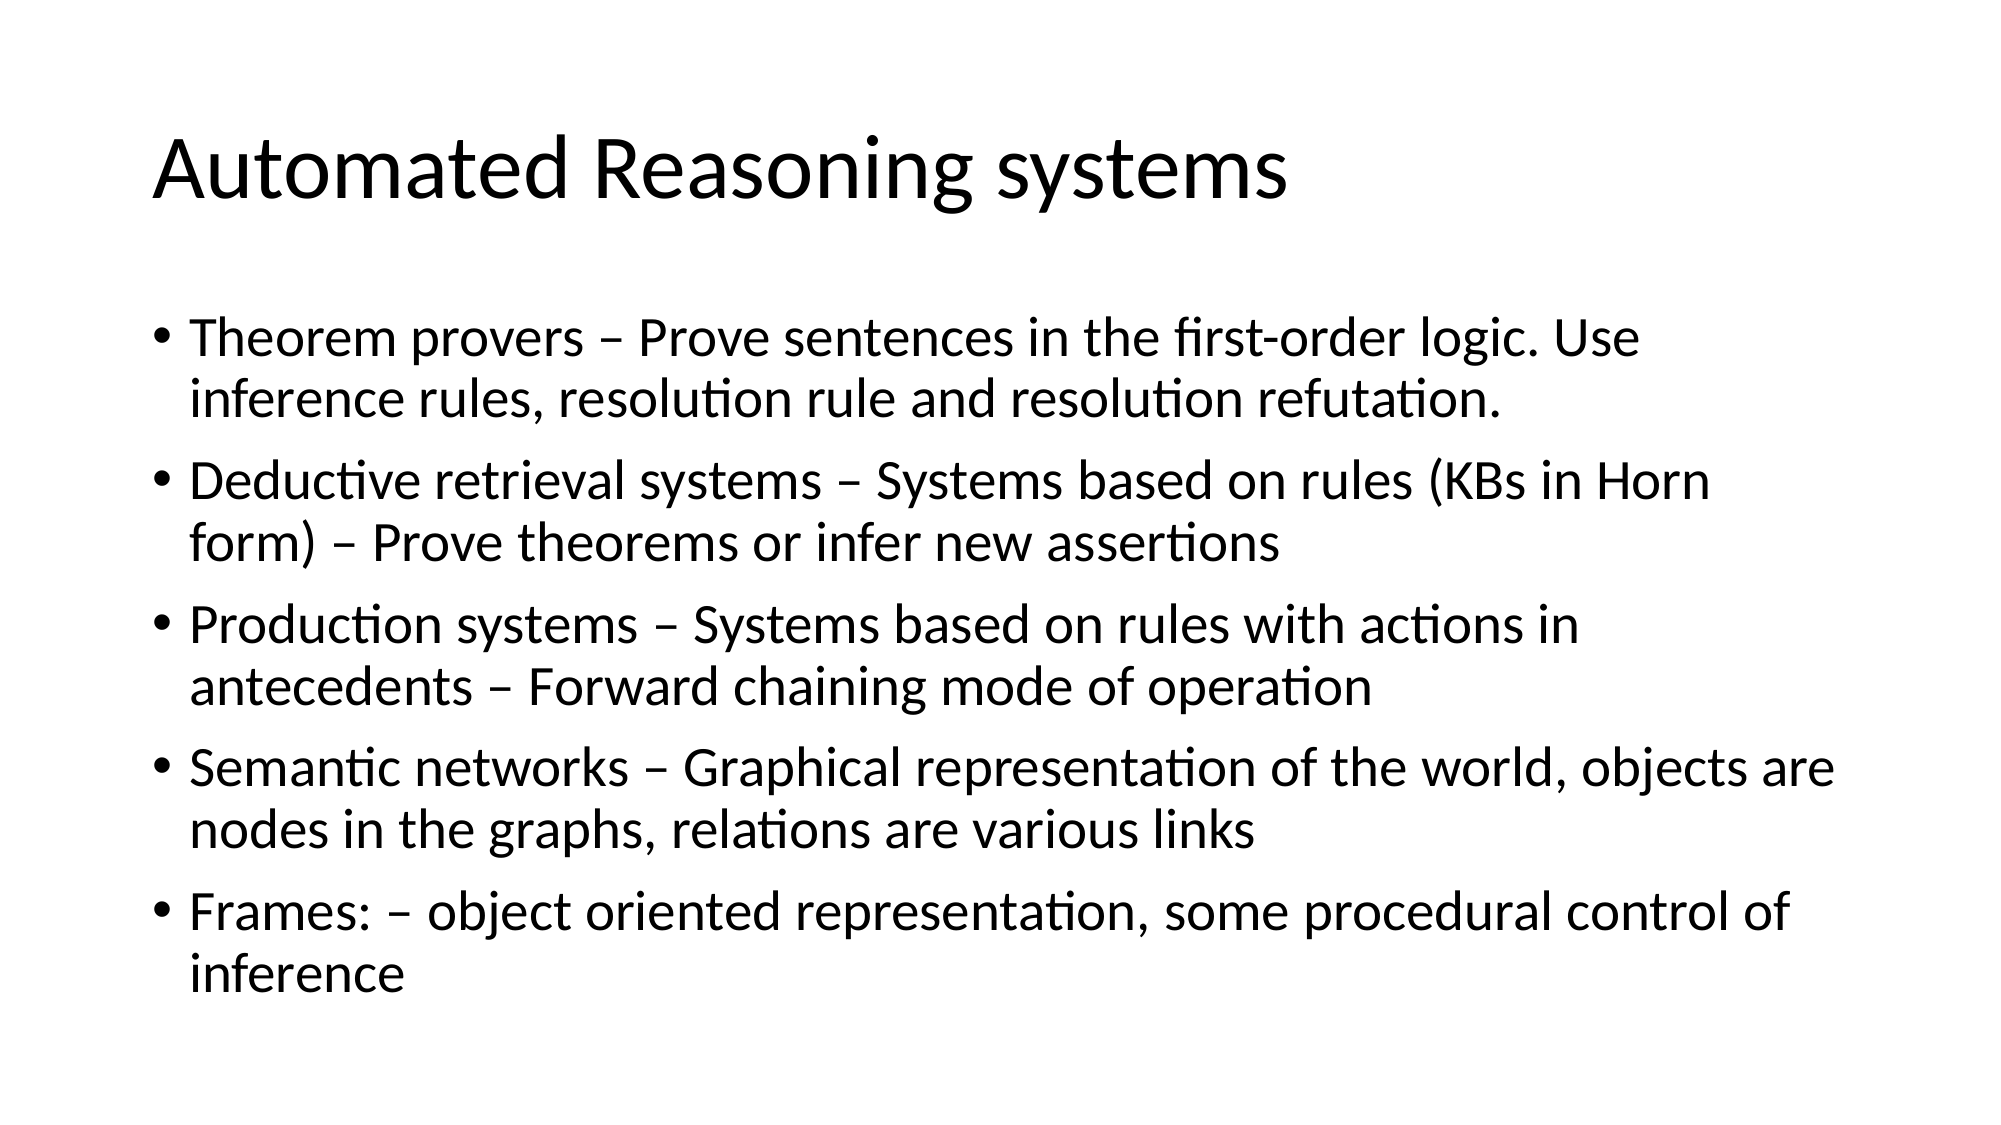

# Automated Reasoning systems
Theorem provers – Prove sentences in the first-order logic. Use inference rules, resolution rule and resolution refutation.
Deductive retrieval systems – Systems based on rules (KBs in Horn form) – Prove theorems or infer new assertions
Production systems – Systems based on rules with actions in antecedents – Forward chaining mode of operation
Semantic networks – Graphical representation of the world, objects are nodes in the graphs, relations are various links
Frames: – object oriented representation, some procedural control of inference